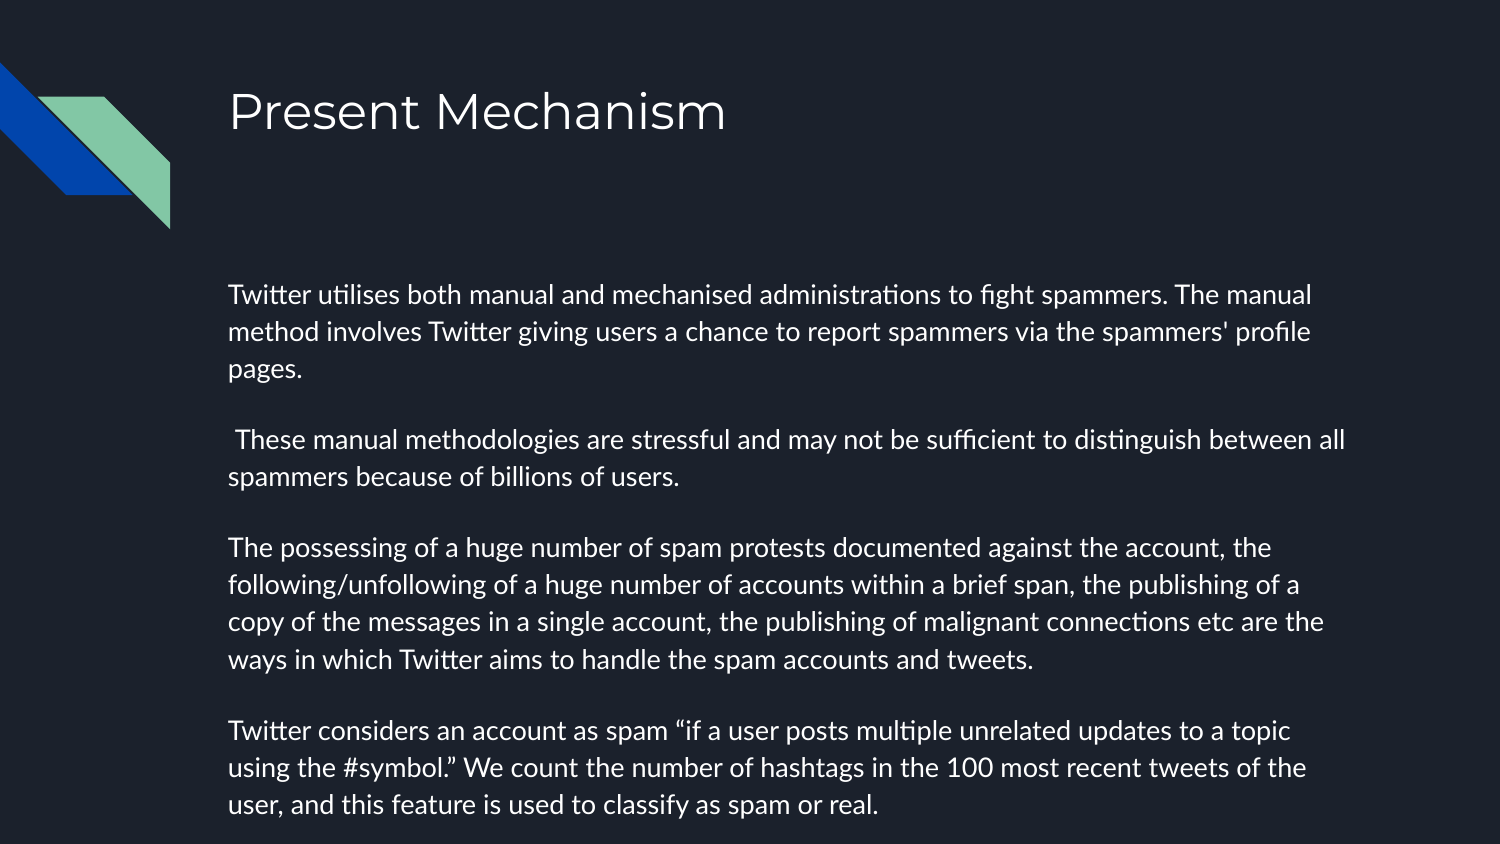

# Present Mechanism
Twitter utilises both manual and mechanised administrations to fight spammers. The manual method involves Twitter giving users a chance to report spammers via the spammers' profile pages.
 These manual methodologies are stressful and may not be sufficient to distinguish between all spammers because of billions of users.
The possessing of a huge number of spam protests documented against the account, the following/unfollowing of a huge number of accounts within a brief span, the publishing of a copy of the messages in a single account, the publishing of malignant connections etc are the ways in which Twitter aims to handle the spam accounts and tweets.
Twitter considers an account as spam “if a user posts multiple unrelated updates to a topic using the #symbol.” We count the number of hashtags in the 100 most recent tweets of the user, and this feature is used to classify as spam or real.